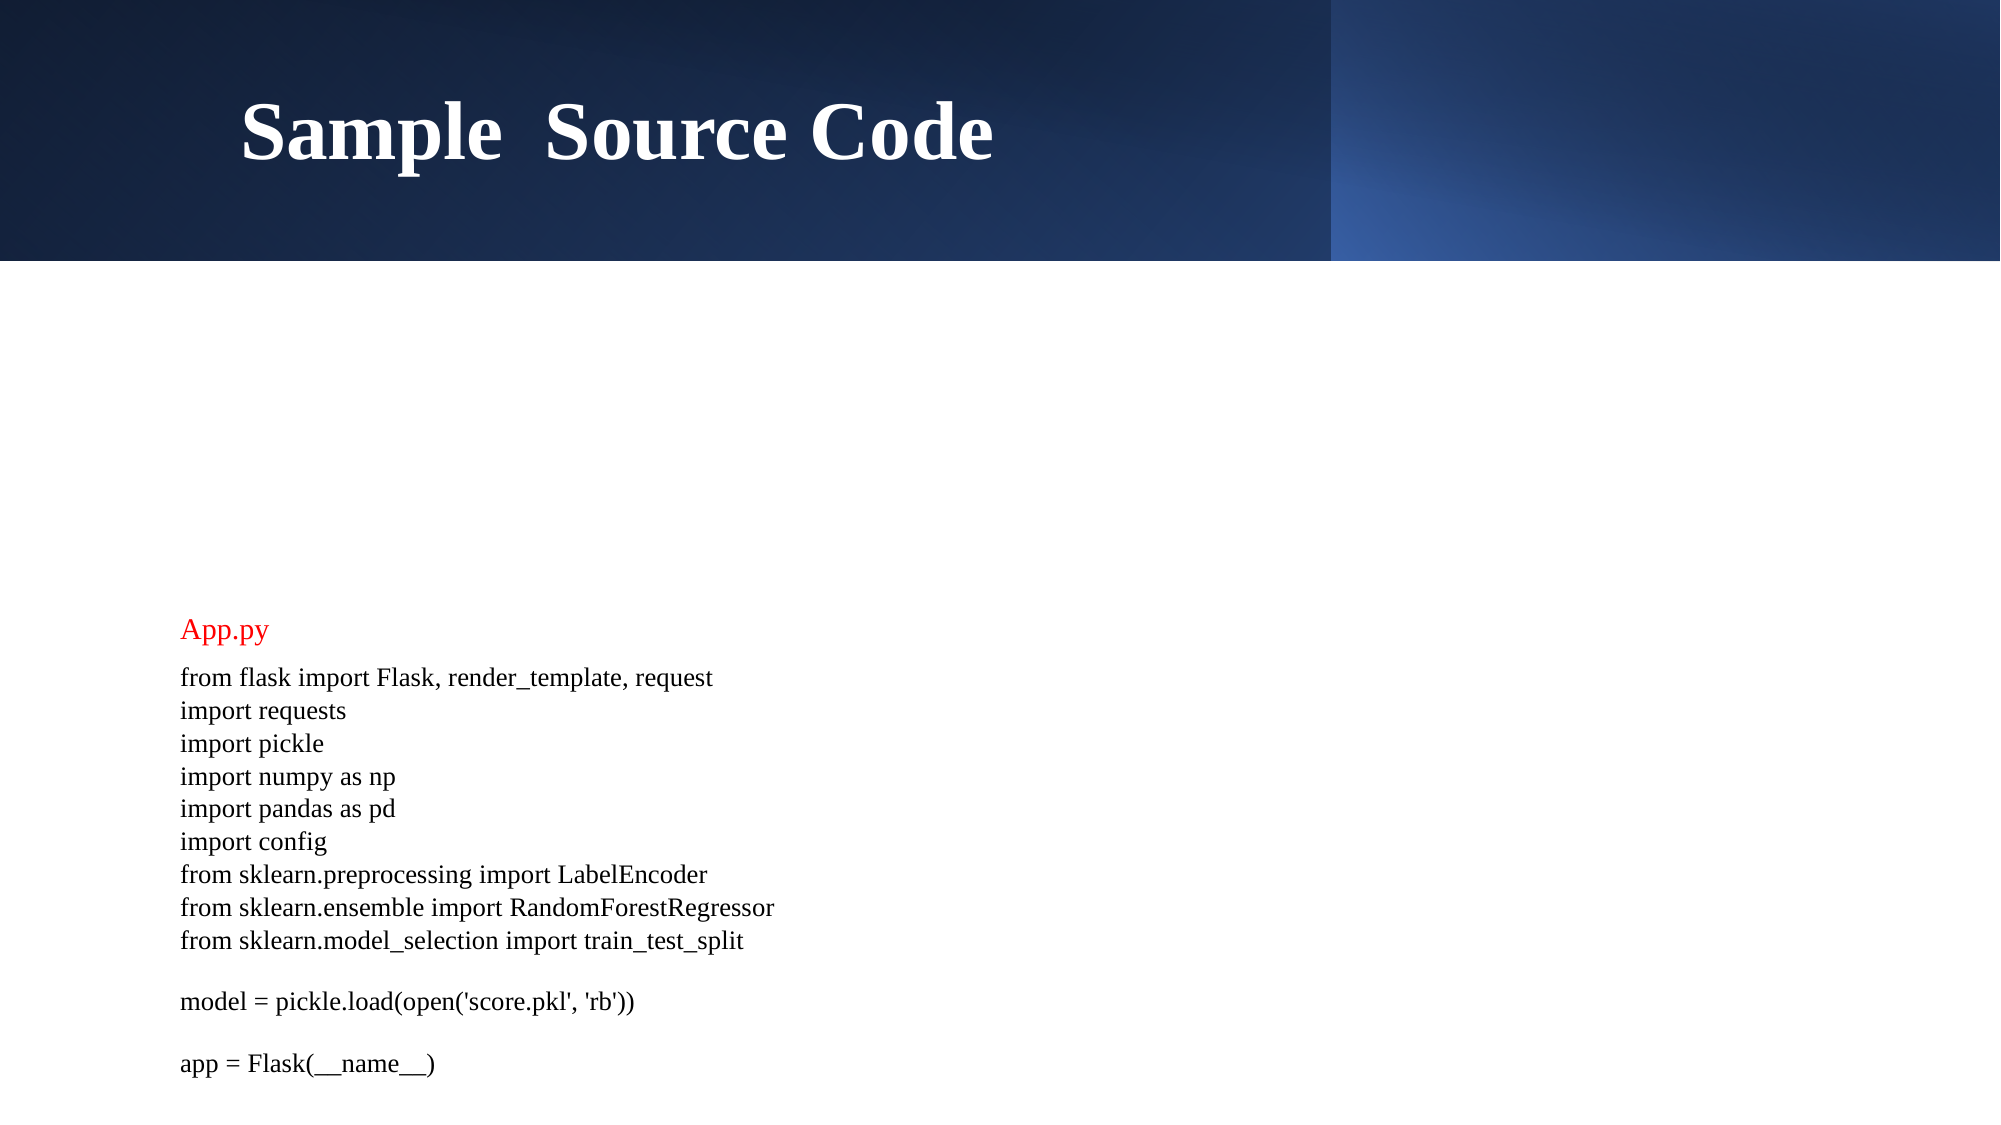

# Sample  Source Code
App.py

from flask import Flask, render_template, request
import requests
import pickle
import numpy as np
import pandas as pd
import config
from sklearn.preprocessing import LabelEncoder
from sklearn.ensemble import RandomForestRegressor
from sklearn.model_selection import train_test_split
model = pickle.load(open('score.pkl', 'rb'))
app = Flask(__name__)